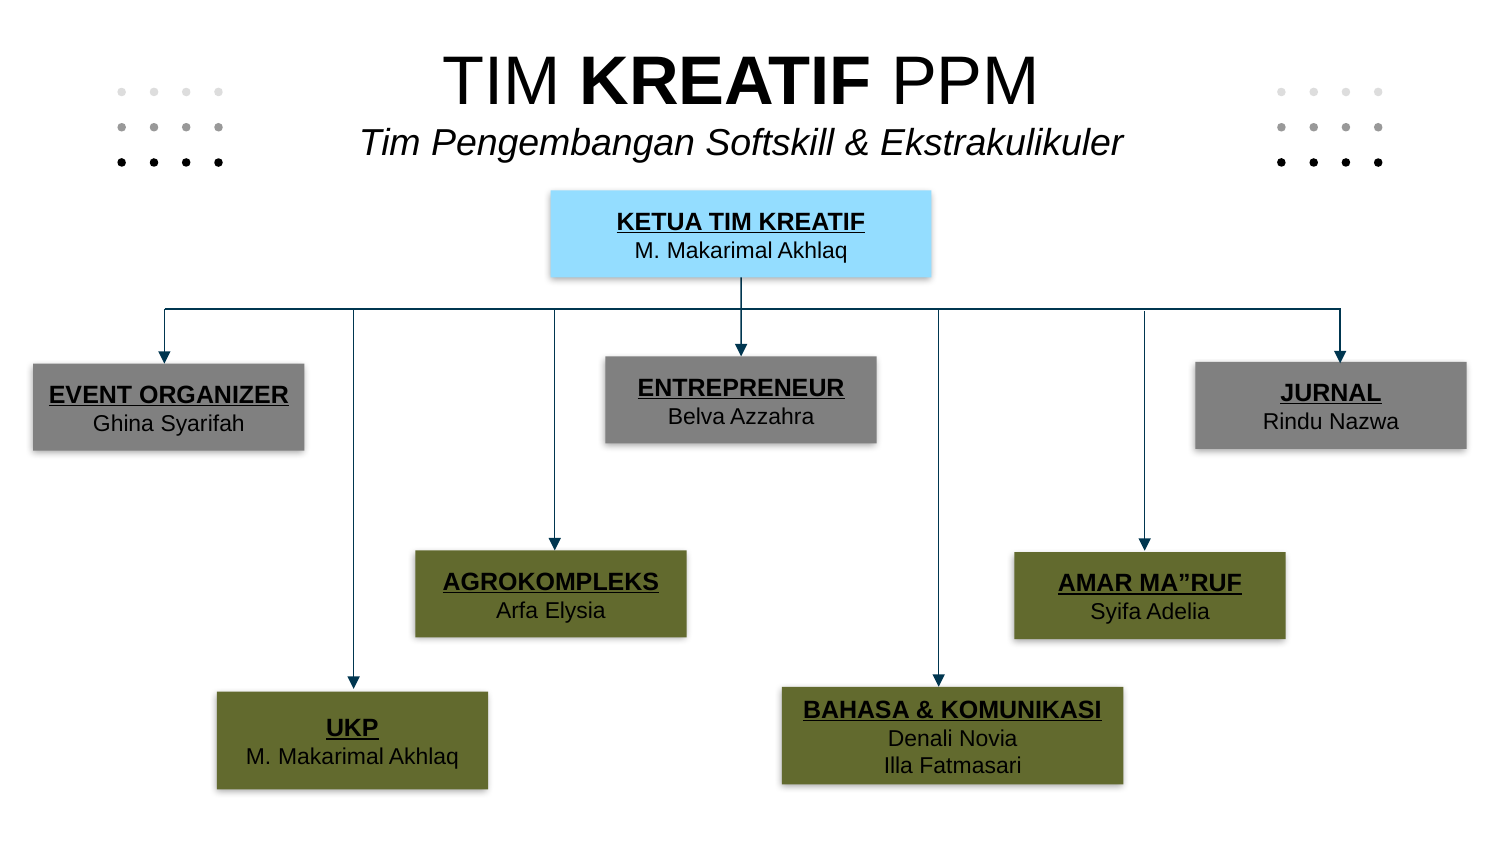

# TIM KREATIF PPM Tim Pengembangan Softskill & Ekstrakulikuler

KETUA TIM KREATIF
M. Makarimal Akhlaq
ENTREPRENEUR
Belva Azzahra
JURNAL
Rindu Nazwa
EVENT ORGANIZER
Ghina Syarifah
AGROKOMPLEKS
Arfa Elysia
AMAR MA”RUF
Syifa Adelia
BAHASA & KOMUNIKASI
Denali Novia
Illa Fatmasari
UKP
M. Makarimal Akhlaq